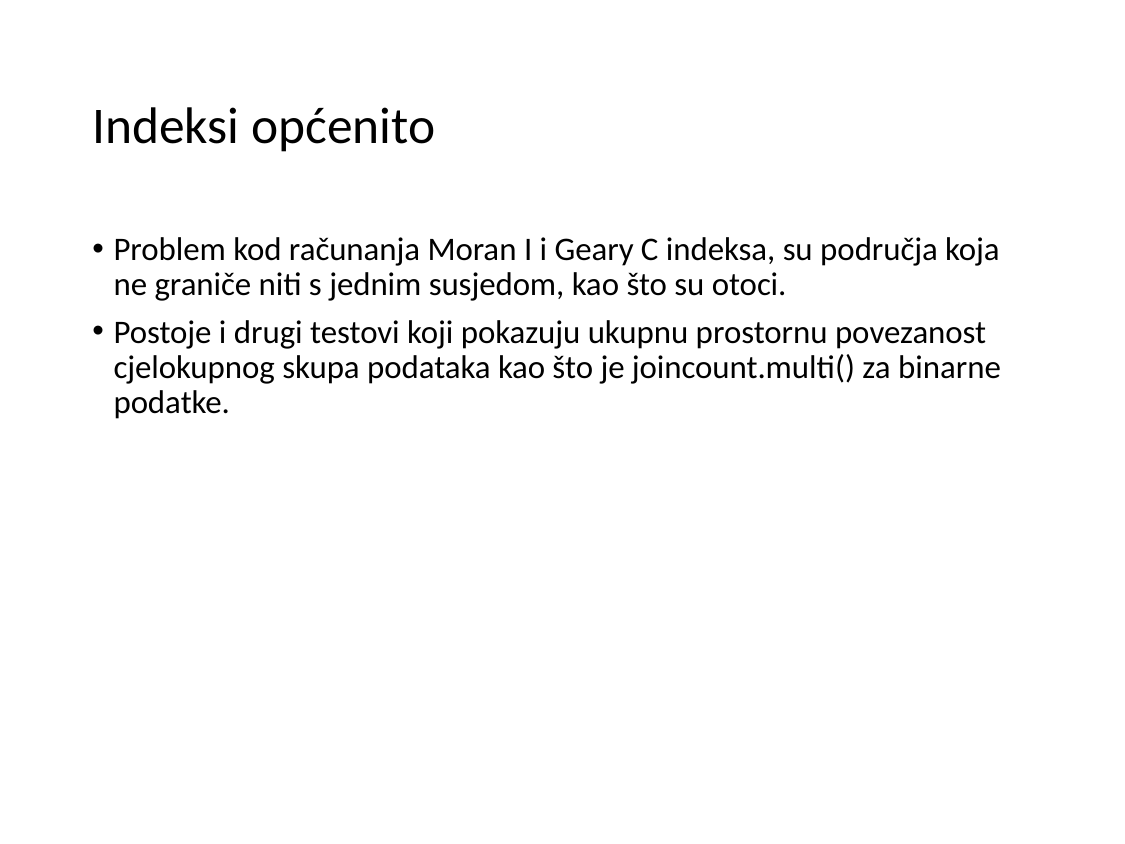

# Indeksi općenito
Problem kod računanja Moran I i Geary C indeksa, su područja koja ne graniče niti s jednim susjedom, kao što su otoci.
Postoje i drugi testovi koji pokazuju ukupnu prostornu povezanost cjelokupnog skupa podataka kao što je joincount.multi() za binarne podatke.